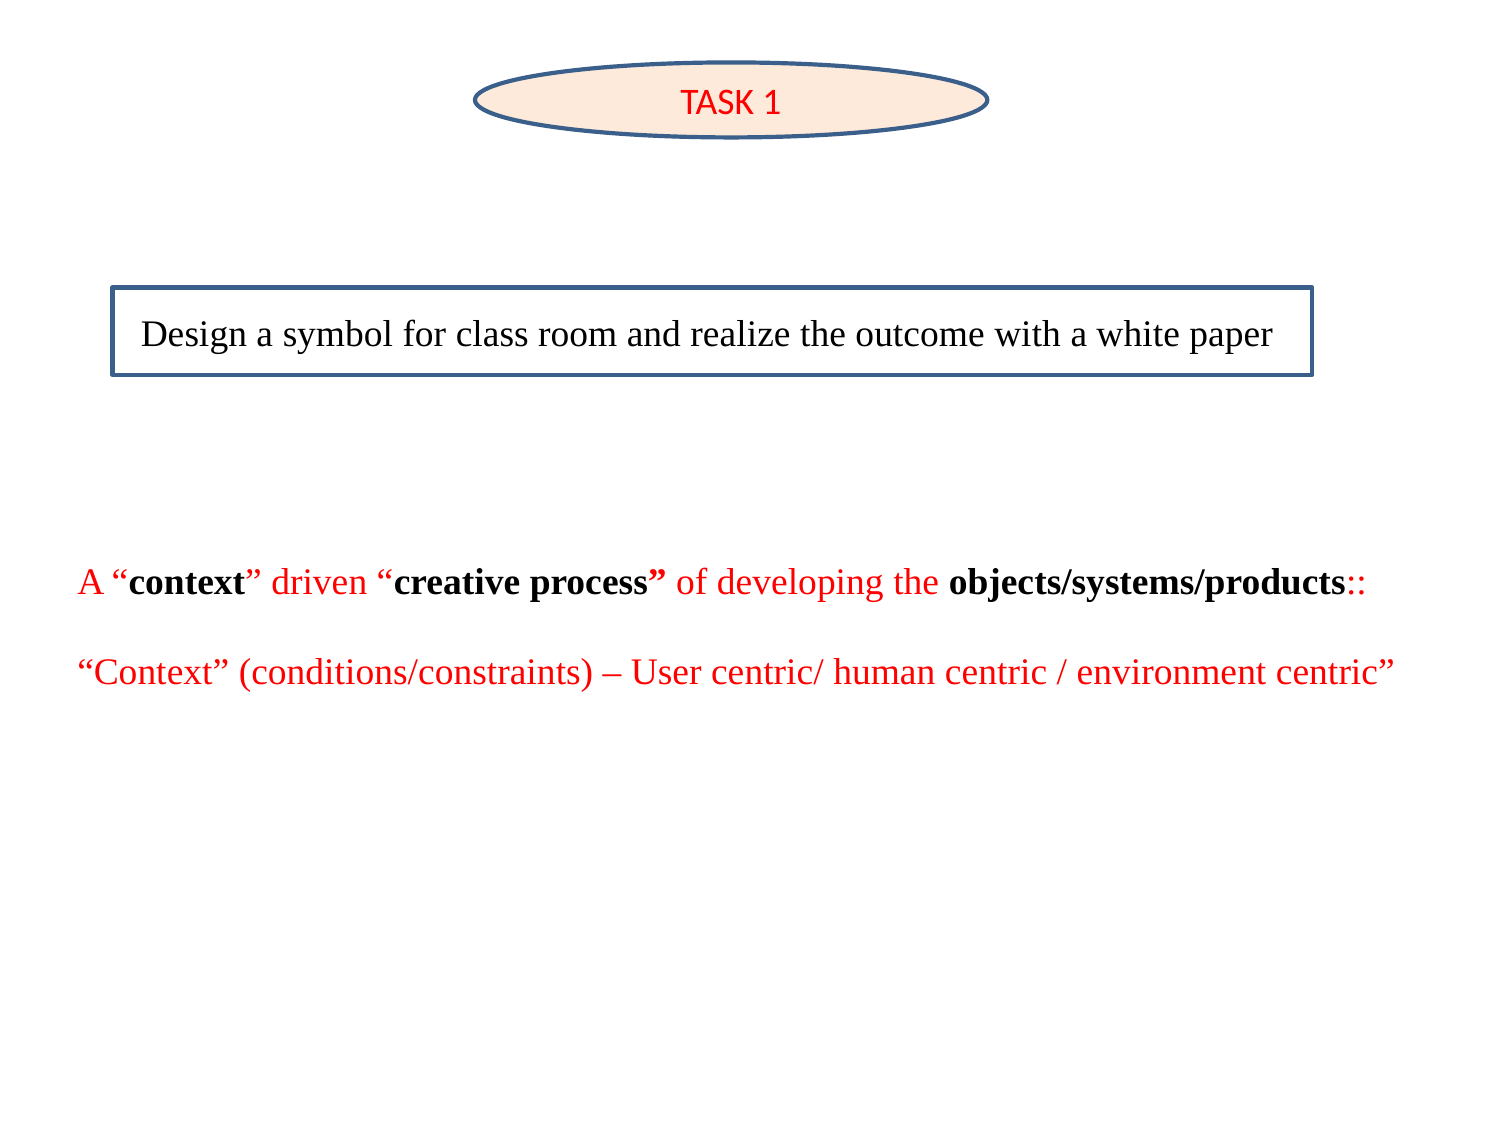

TASK 1
Design a symbol for class room and realize the outcome with a white paper
A “context” driven “creative process” of developing the objects/systems/products::

“Context” (conditions/constraints) – User centric/ human centric / environment centric”